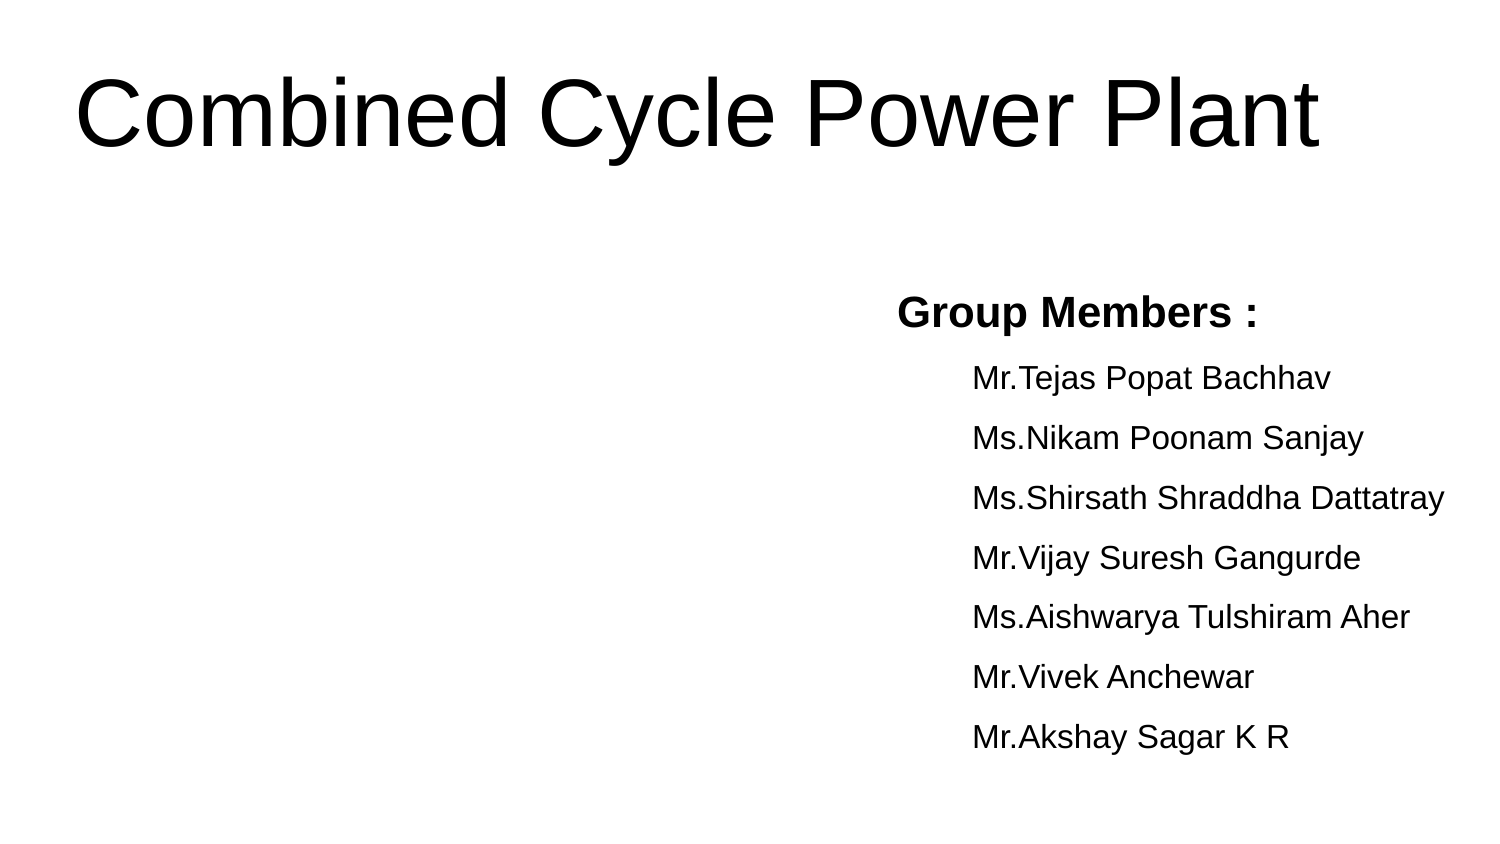

# Combined Cycle Power Plant
Group Members :
Mr.Tejas Popat Bachhav
Ms.Nikam Poonam Sanjay
Ms.Shirsath Shraddha Dattatray
Mr.Vijay Suresh Gangurde
Ms.Aishwarya Tulshiram Aher
Mr.Vivek Anchewar
Mr.Akshay Sagar K R